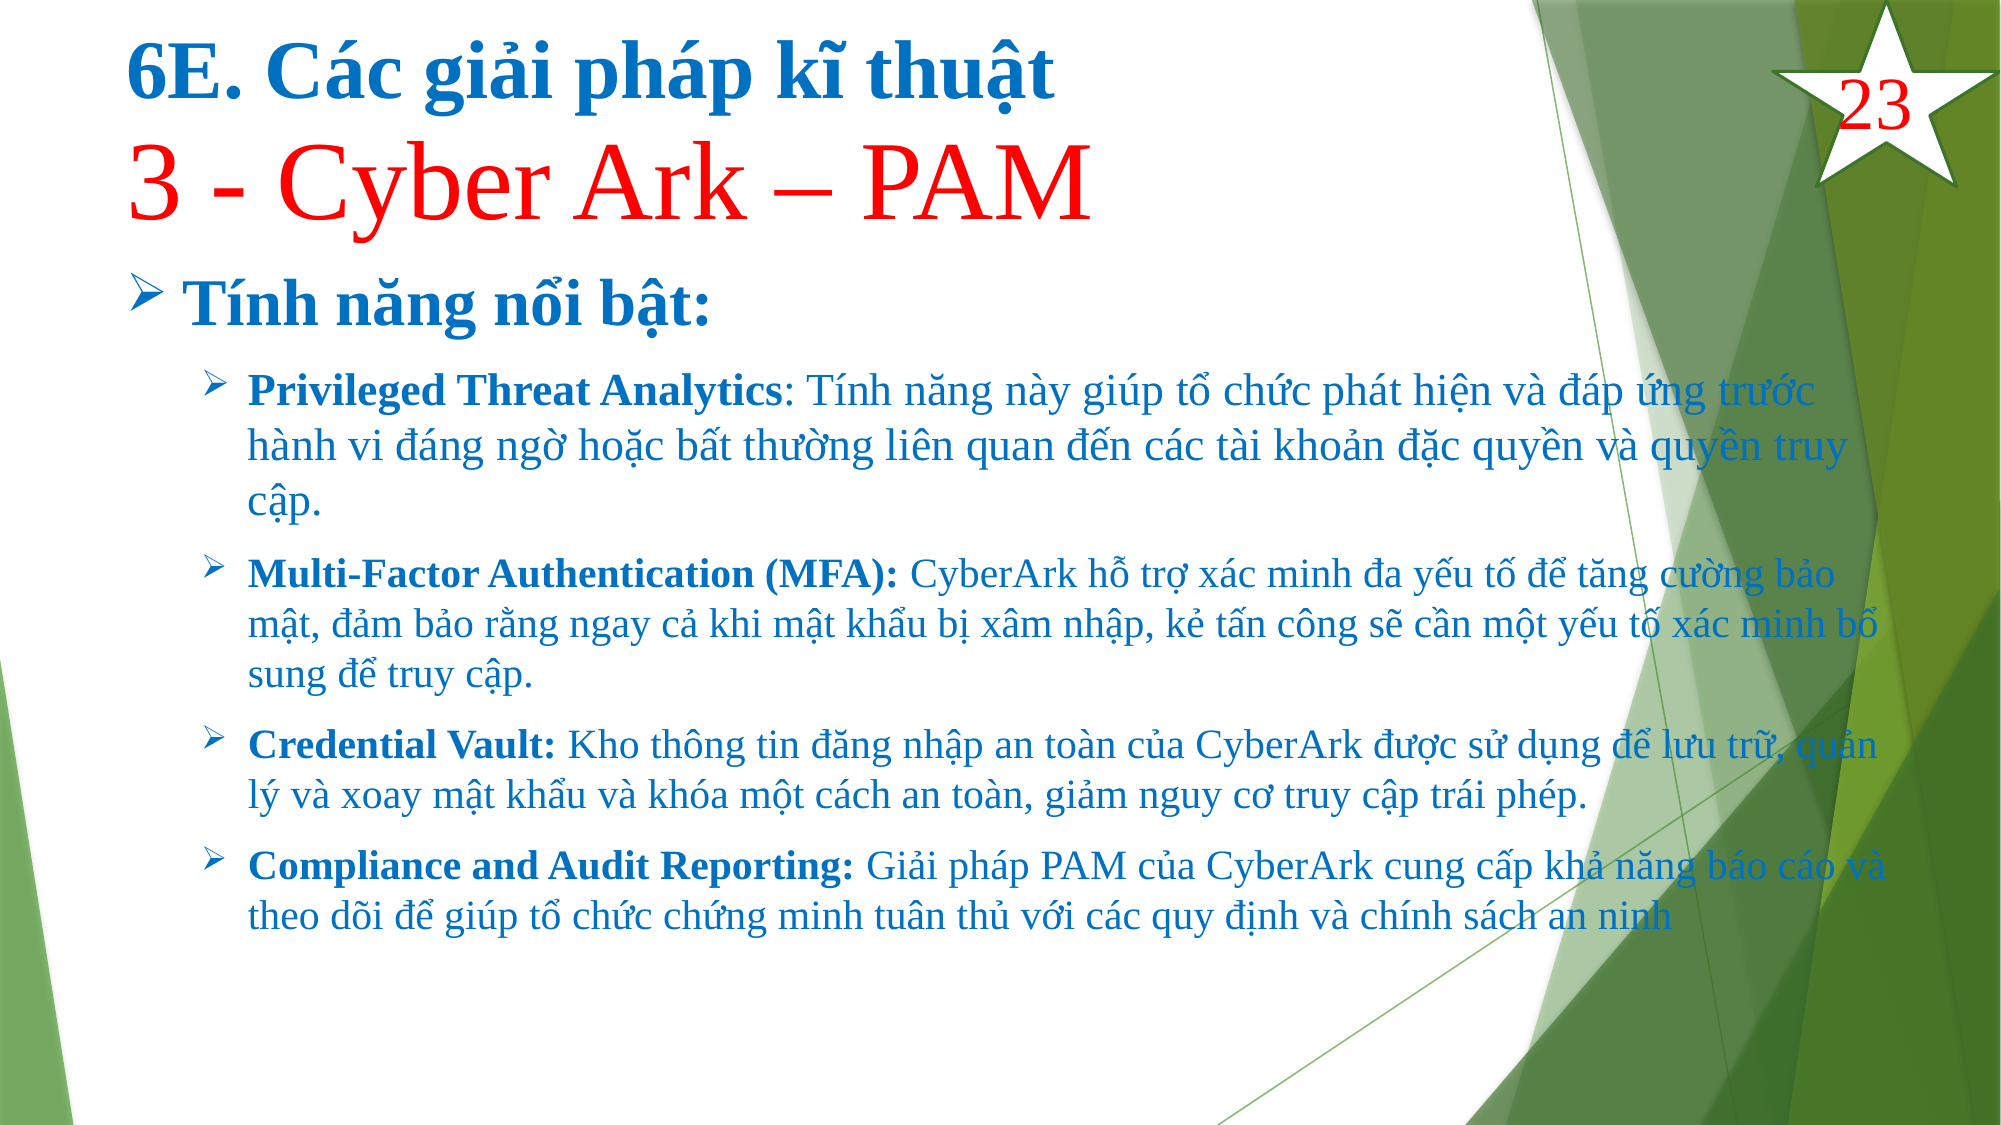

# 6E. Các giải pháp kĩ thuật
23
3 - Cyber Ark – PAM
Tính năng nổi bật:
Privileged Threat Analytics: Tính năng này giúp tổ chức phát hiện và đáp ứng trước hành vi đáng ngờ hoặc bất thường liên quan đến các tài khoản đặc quyền và quyền truy cập.
Multi-Factor Authentication (MFA): CyberArk hỗ trợ xác minh đa yếu tố để tăng cường bảo mật, đảm bảo rằng ngay cả khi mật khẩu bị xâm nhập, kẻ tấn công sẽ cần một yếu tố xác minh bổ sung để truy cập.
Credential Vault: Kho thông tin đăng nhập an toàn của CyberArk được sử dụng để lưu trữ, quản lý và xoay mật khẩu và khóa một cách an toàn, giảm nguy cơ truy cập trái phép.
Compliance and Audit Reporting: Giải pháp PAM của CyberArk cung cấp khả năng báo cáo và theo dõi để giúp tổ chức chứng minh tuân thủ với các quy định và chính sách an ninh